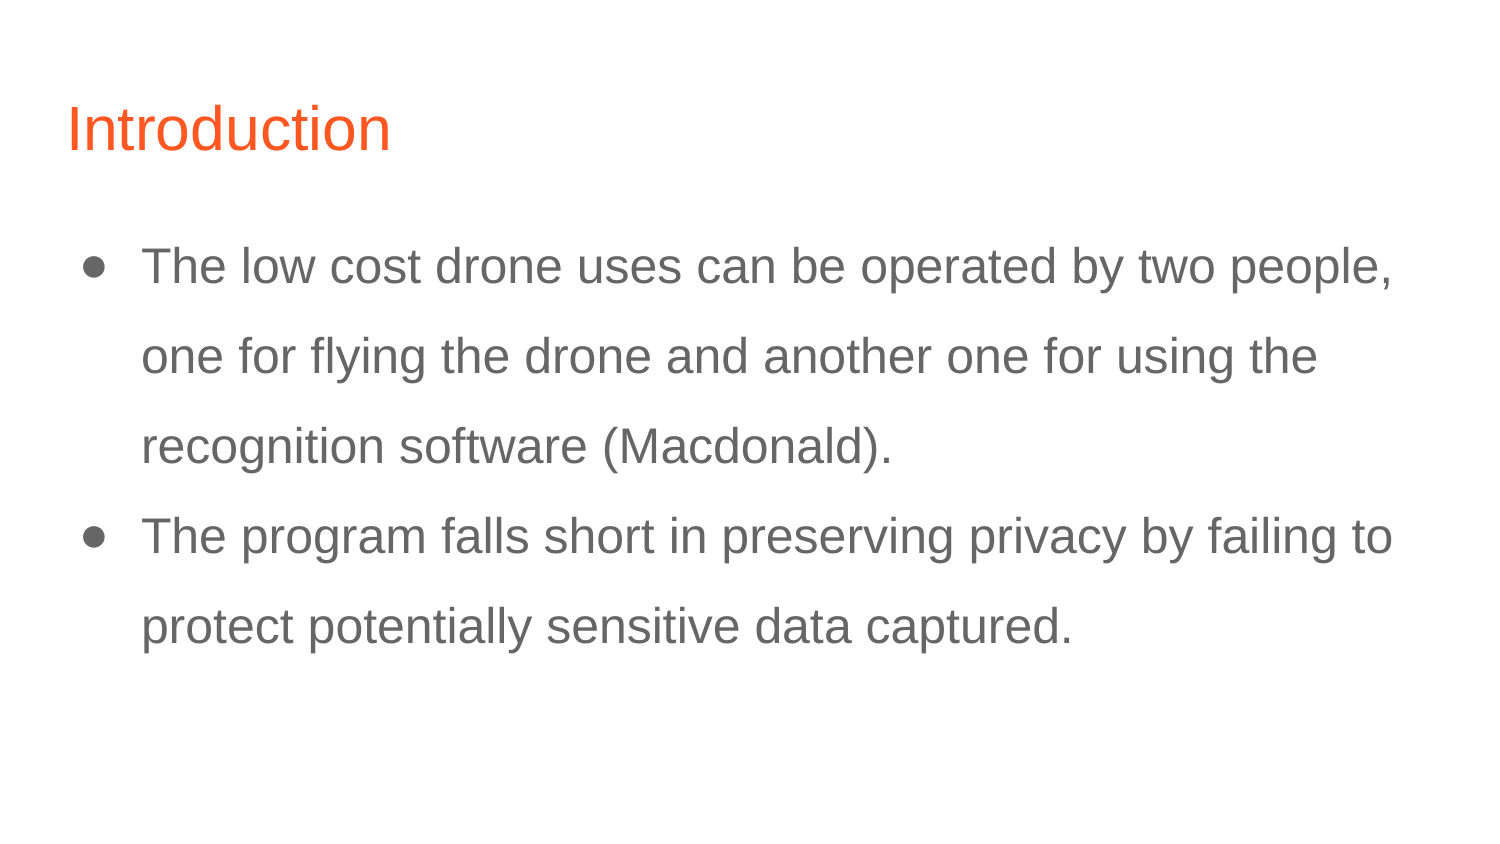

# Introduction
The low cost drone uses can be operated by two people, one for flying the drone and another one for using the recognition software (Macdonald).
The program falls short in preserving privacy by failing to protect potentially sensitive data captured.